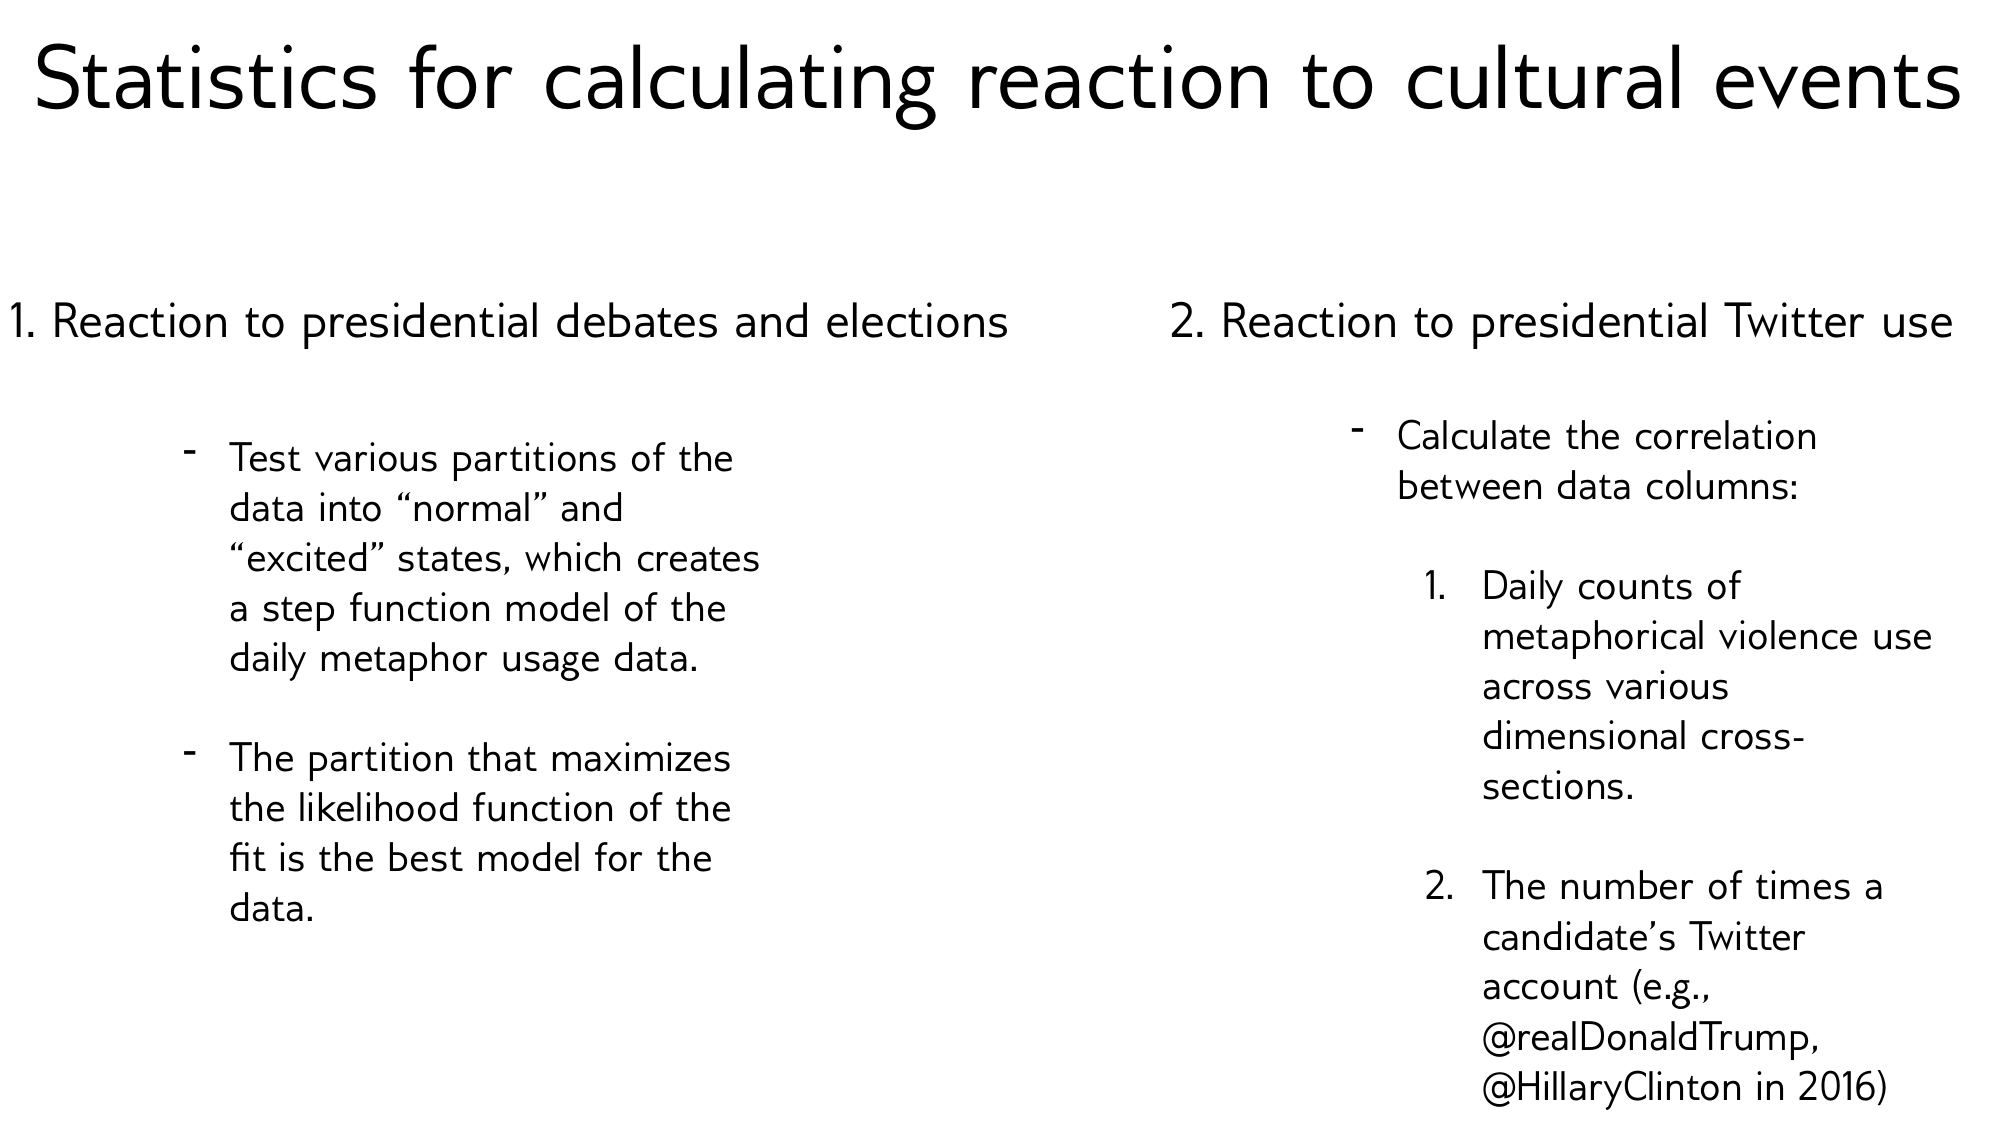

# Statistics for calculating reaction to cultural events
1. Reaction to presidential debates and elections
2. Reaction to presidential Twitter use
Calculate the correlation between data columns:

Daily counts of metaphorical violence use across various dimensional cross-sections.

The number of times a candidate’s Twitter account (e.g., @realDonaldTrump, @HillaryClinton in 2016)
Test various partitions of the data into “normal” and “excited” states, which creates a step function model of the daily metaphor usage data.

The partition that maximizes the likelihood function of the fit is the best model for the data.
Content: METHODS
Data source & ingestion
Data processing/annotation
Statistical procedures for dynamic model fitting and correlational analysis